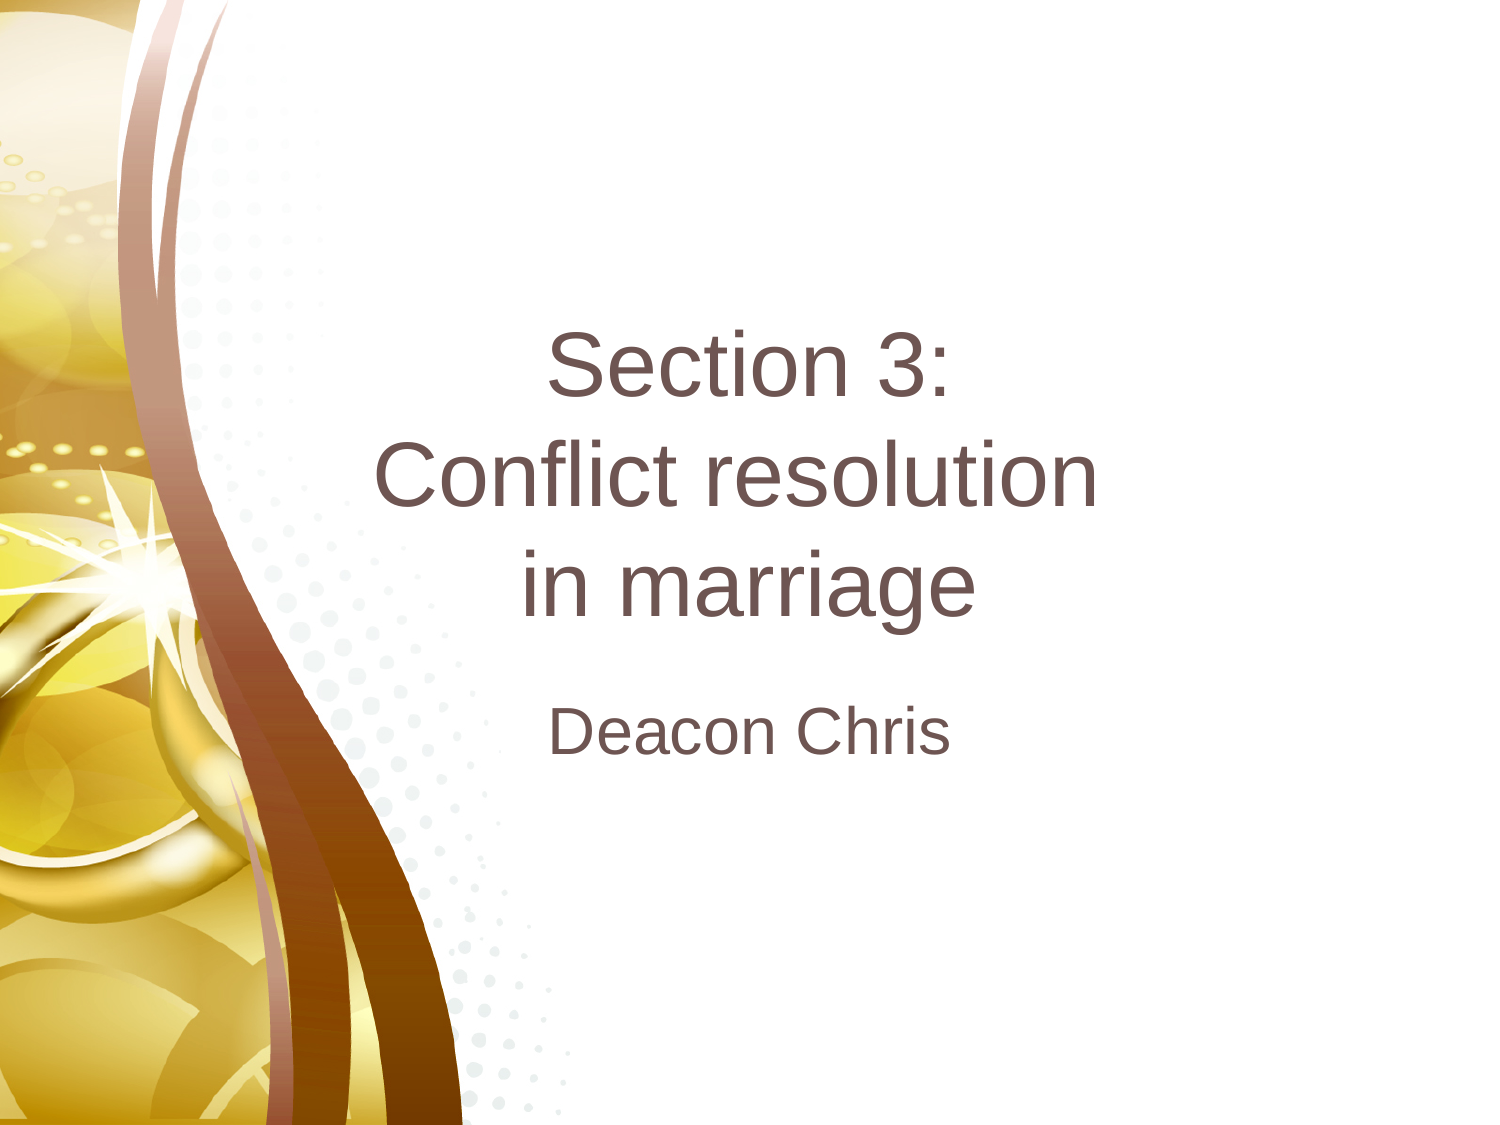

# Section 3: Conflict resolution in marriage
Deacon Chris